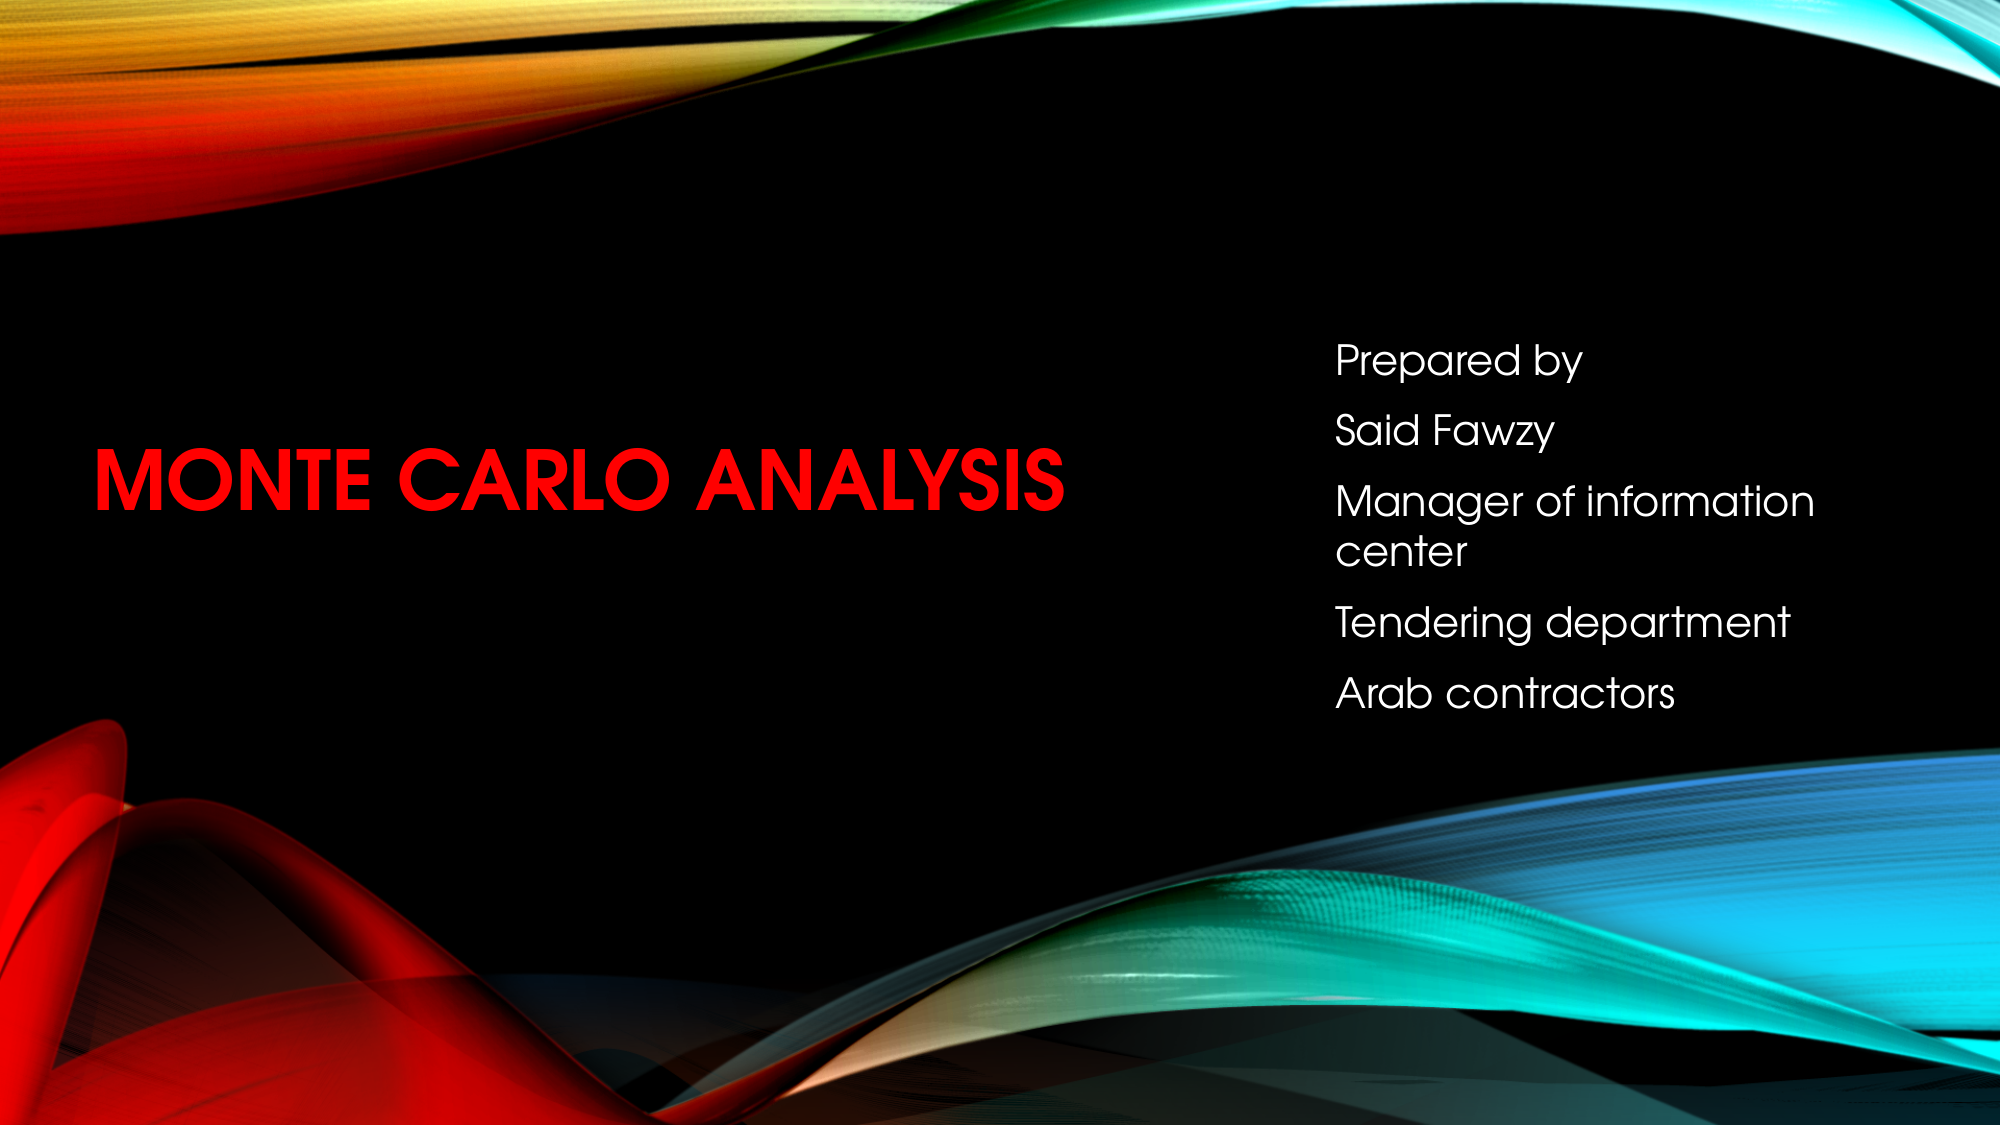

Prepared by
Said Fawzy
Manager of information center
Tendering department
Arab contractors
# Monte Carlo Analysis